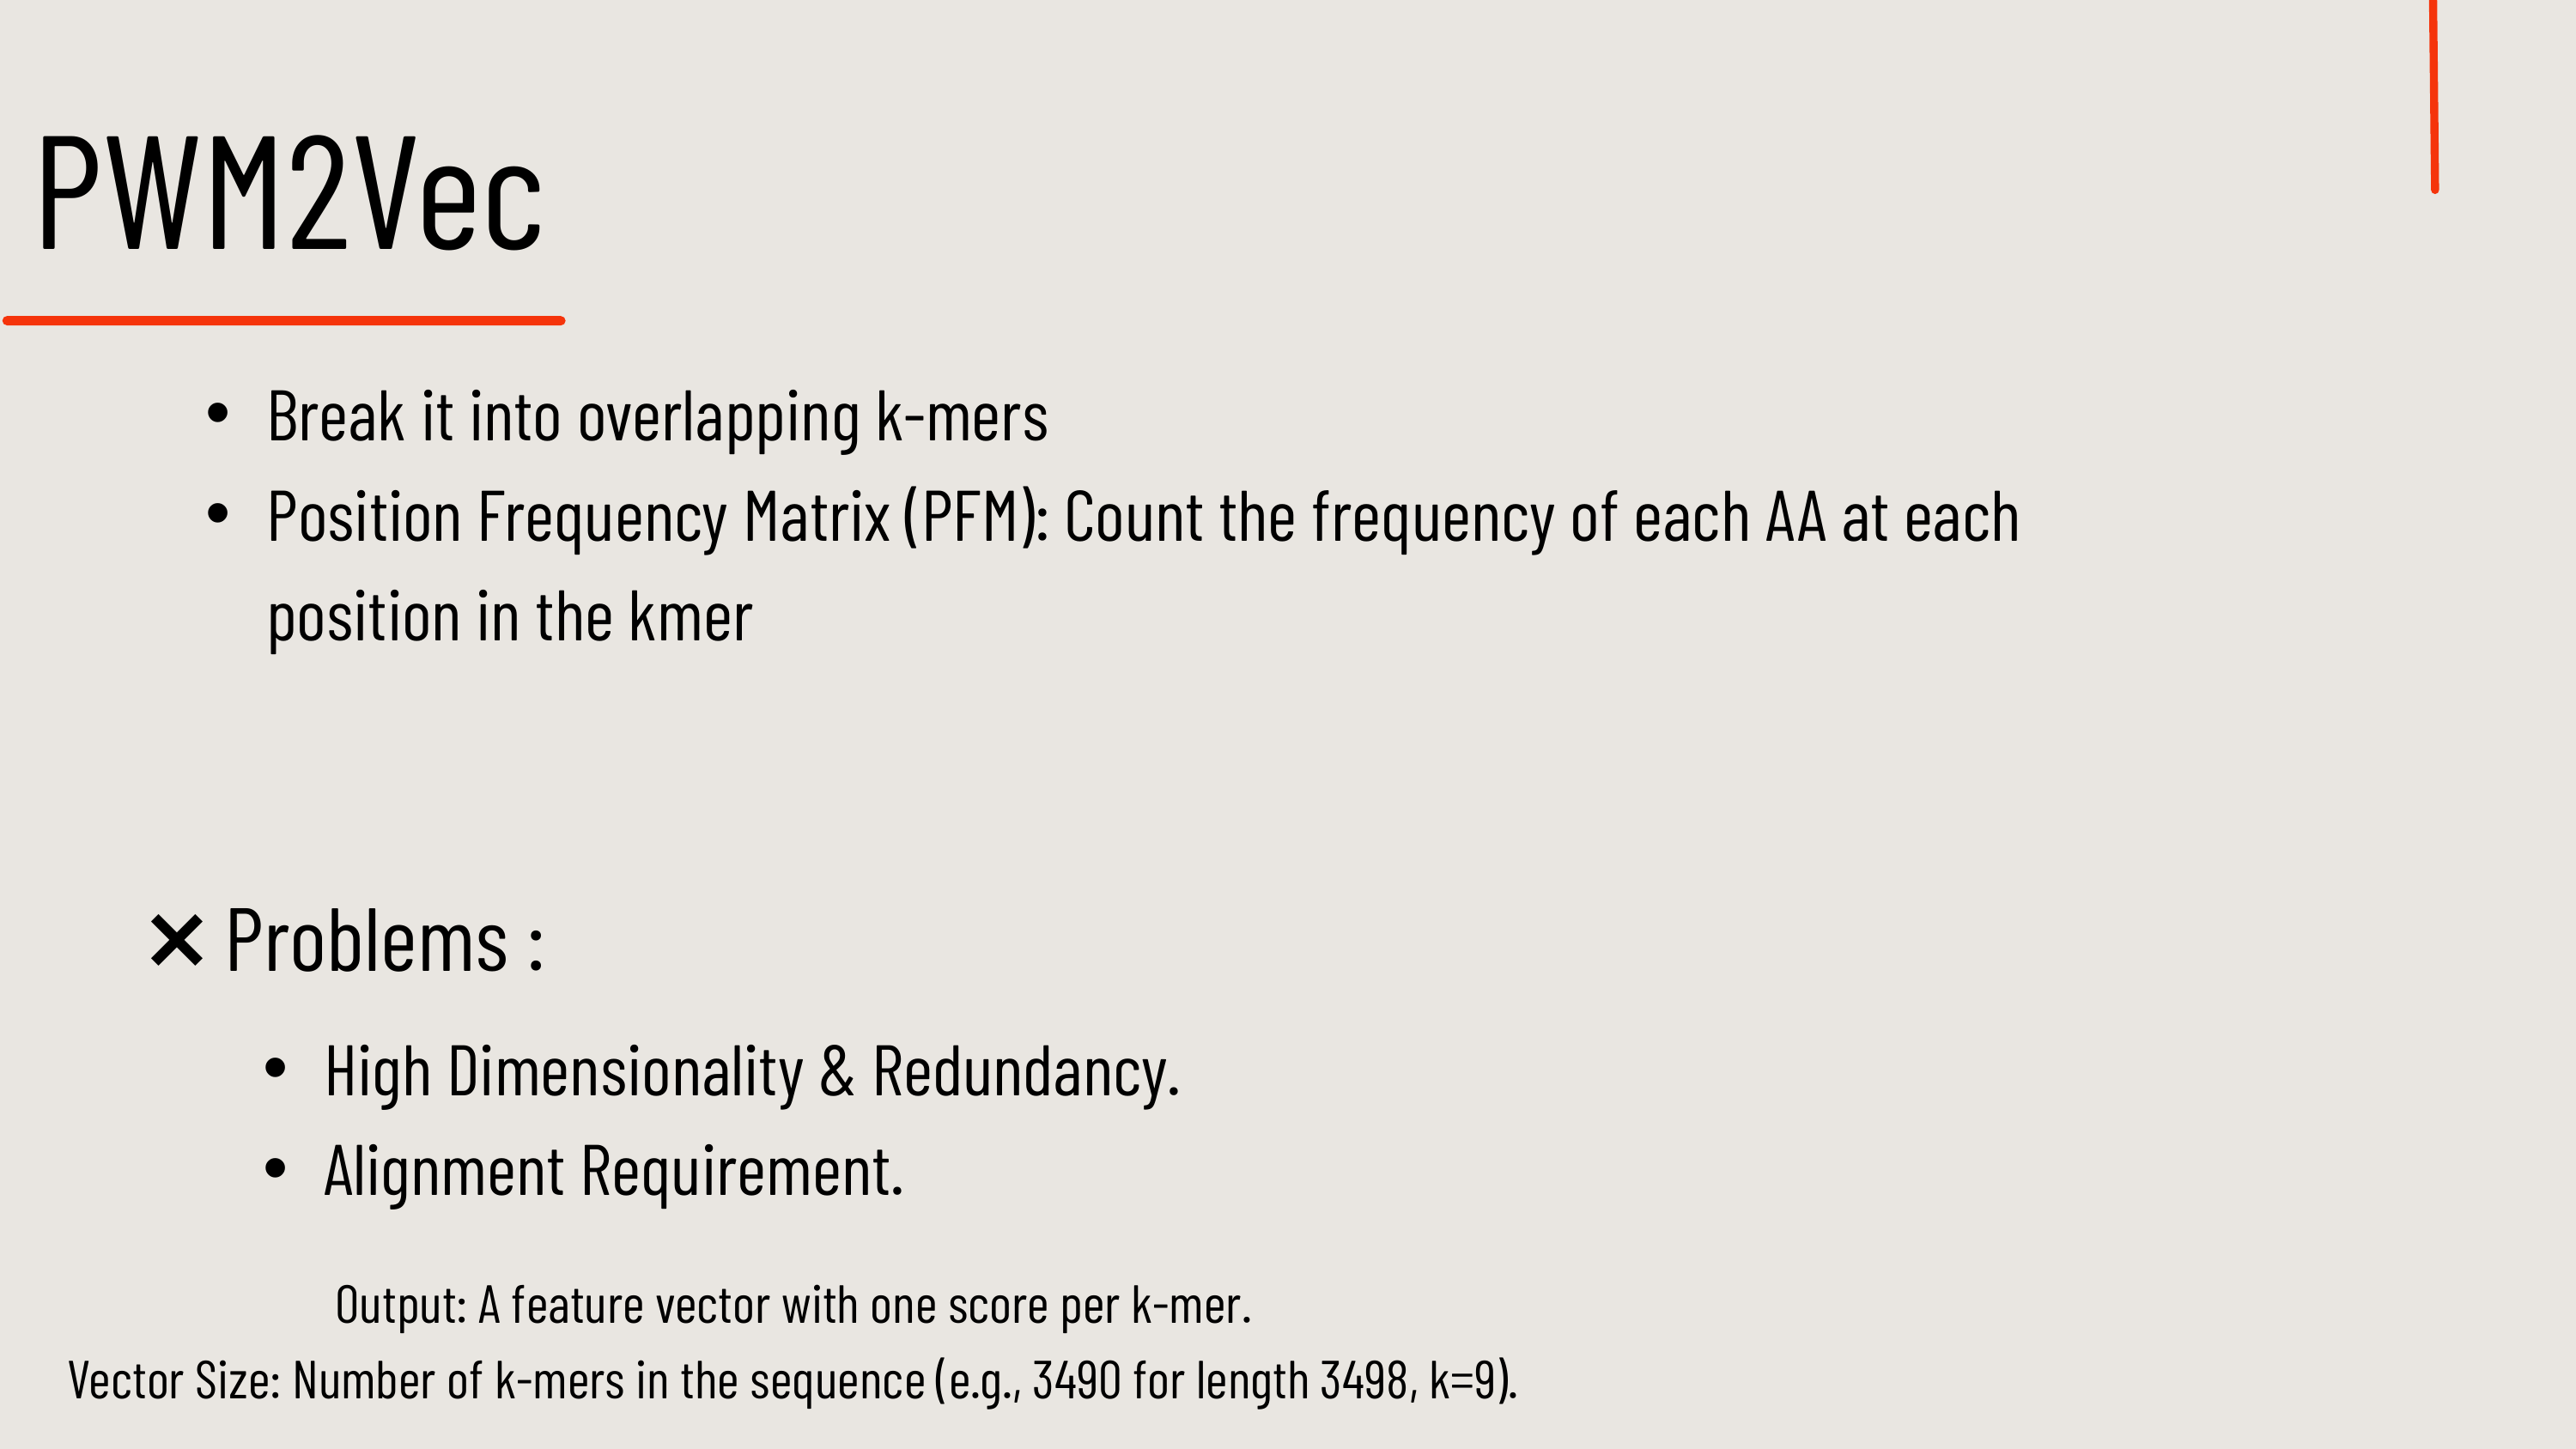

PWM2Vec

Break it into overlapping k-mers
Position Frequency Matrix (PFM): Count the frequency of each AA at each position in the kmer

❌ Problems :
High Dimensionality & Redundancy.
Alignment Requirement.

Output: A feature vector with one score per k-mer.
Vector Size: Number of k-mers in the sequence (e.g., 3490 for length 3498, k=9).